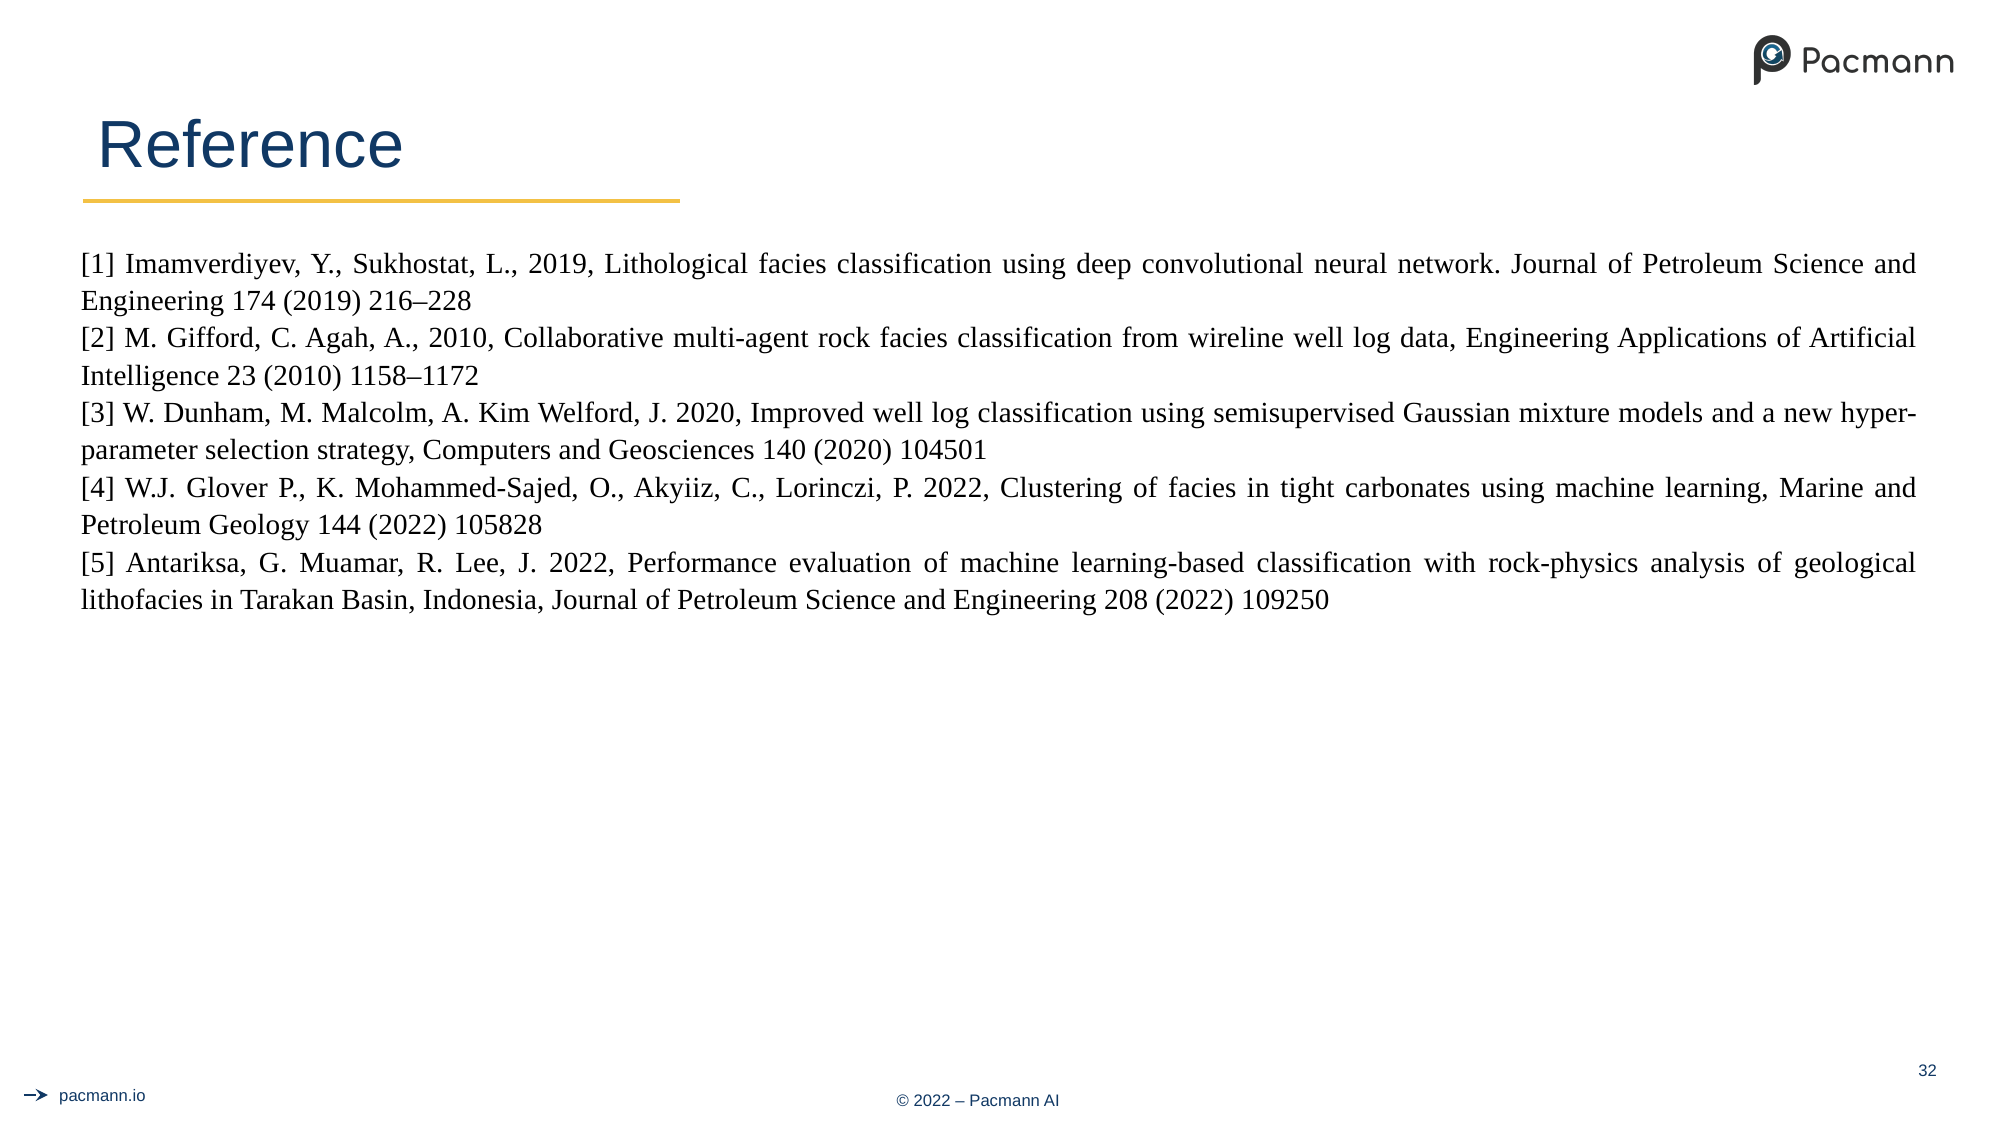

# Reference
[1] Imamverdiyev, Y., Sukhostat, L., 2019, Lithological facies classification using deep convolutional neural network. Journal of Petroleum Science and Engineering 174 (2019) 216–228
[2] M. Gifford, C. Agah, A., 2010, Collaborative multi-agent rock facies classification from wireline well log data, Engineering Applications of Artificial Intelligence 23 (2010) 1158–1172
[3] W. Dunham, M. Malcolm, A. Kim Welford, J. 2020, Improved well log classification using semisupervised Gaussian mixture models and a new hyper-parameter selection strategy, Computers and Geosciences 140 (2020) 104501
[4] W.J. Glover P., K. Mohammed-Sajed, O., Akyiiz, C., Lorinczi, P. 2022, Clustering of facies in tight carbonates using machine learning, Marine and Petroleum Geology 144 (2022) 105828
[5] Antariksa, G. Muamar, R. Lee, J. 2022, Performance evaluation of machine learning-based classification with rock-physics analysis of geological lithofacies in Tarakan Basin, Indonesia, Journal of Petroleum Science and Engineering 208 (2022) 109250